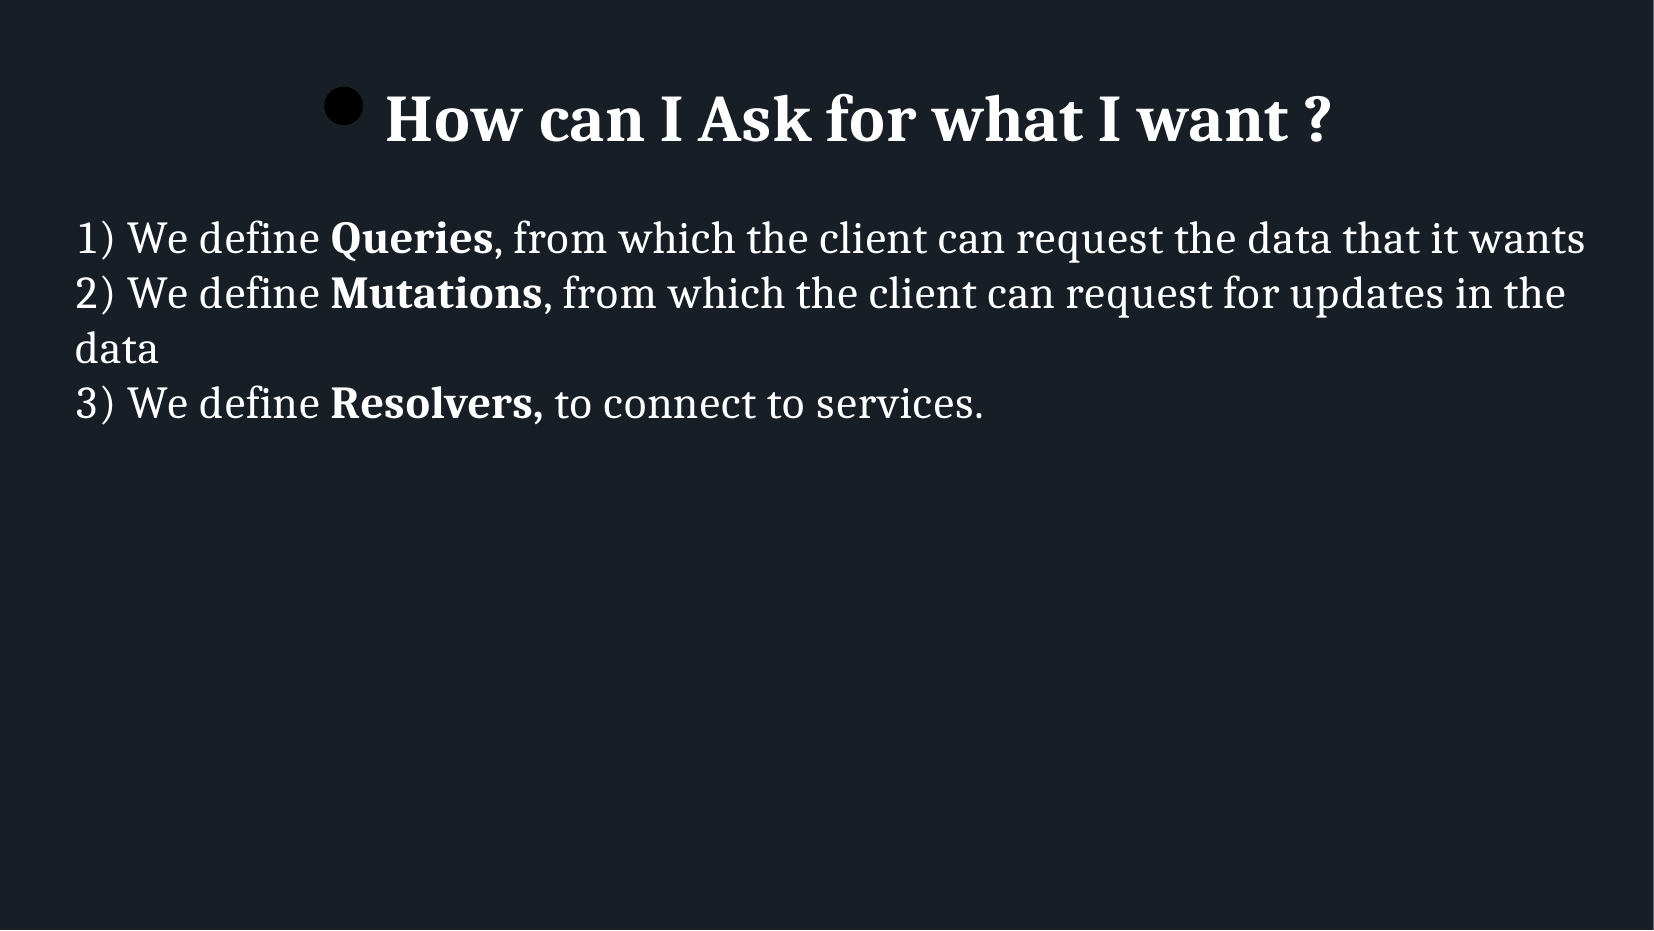

How can I Ask for what I want ?
1) We define Queries, from which the client can request the data that it wants
2) We define Mutations, from which the client can request for updates in the data
3) We define Resolvers, to connect to services.